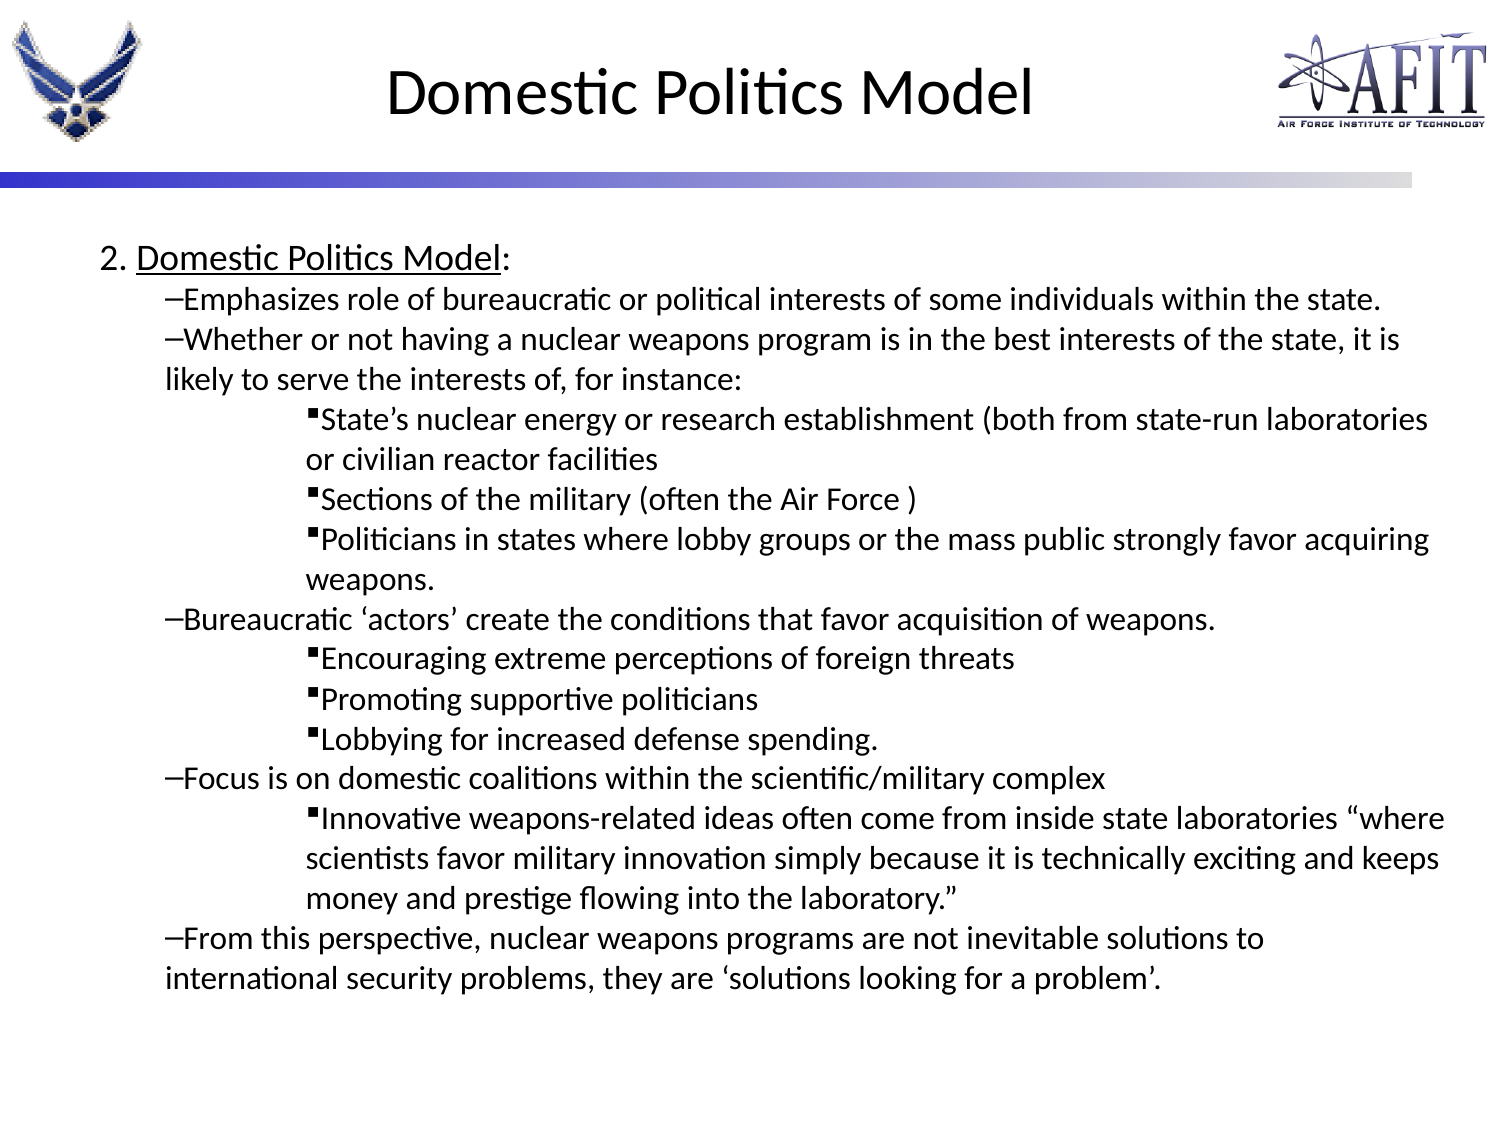

# Domestic Politics Model
 Domestic Politics Model:
Emphasizes role of bureaucratic or political interests of some individuals within the state.
Whether or not having a nuclear weapons program is in the best interests of the state, it is likely to serve the interests of, for instance:
State’s nuclear energy or research establishment (both from state-run laboratories or civilian reactor facilities
Sections of the military (often the Air Force )
Politicians in states where lobby groups or the mass public strongly favor acquiring weapons.
Bureaucratic ‘actors’ create the conditions that favor acquisition of weapons.
Encouraging extreme perceptions of foreign threats
Promoting supportive politicians
Lobbying for increased defense spending.
Focus is on domestic coalitions within the scientific/military complex
Innovative weapons-related ideas often come from inside state laboratories “where scientists favor military innovation simply because it is technically exciting and keeps money and prestige flowing into the laboratory.”
From this perspective, nuclear weapons programs are not inevitable solutions to international security problems, they are ‘solutions looking for a problem’.